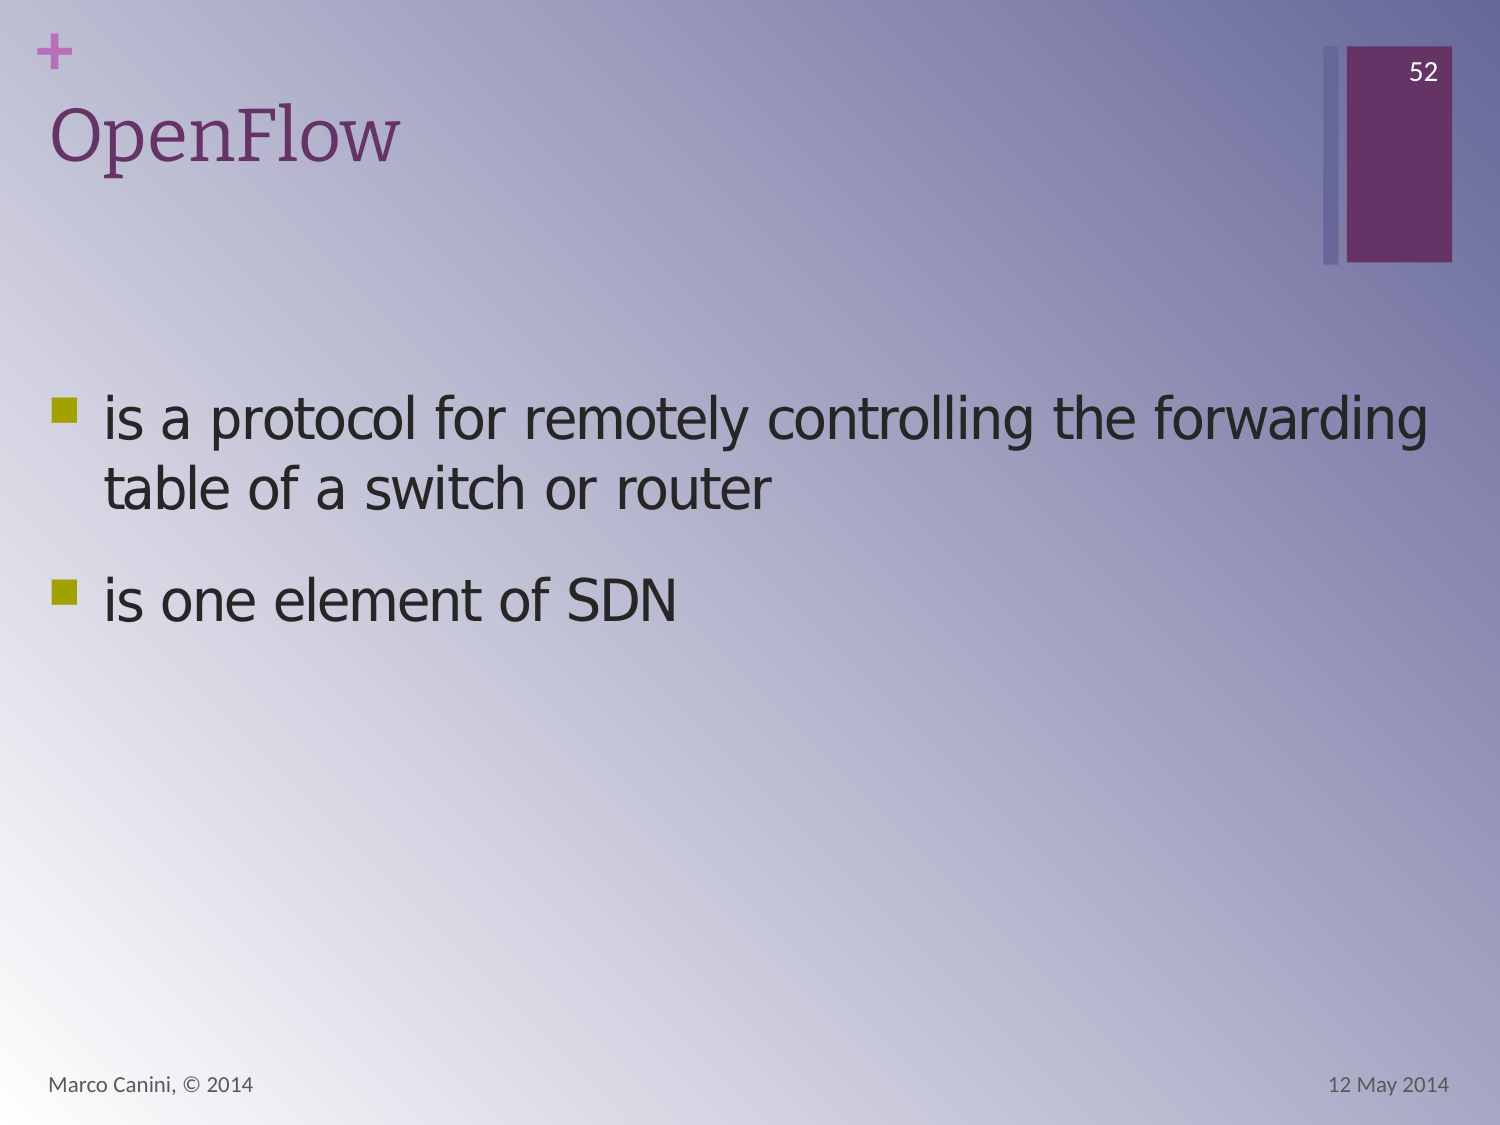

52
# OpenFlow

is a protocol for remotely controlling the forwarding table of a switch or router
is one element of SDN
Marco Canini, © 2014
12 May 2014